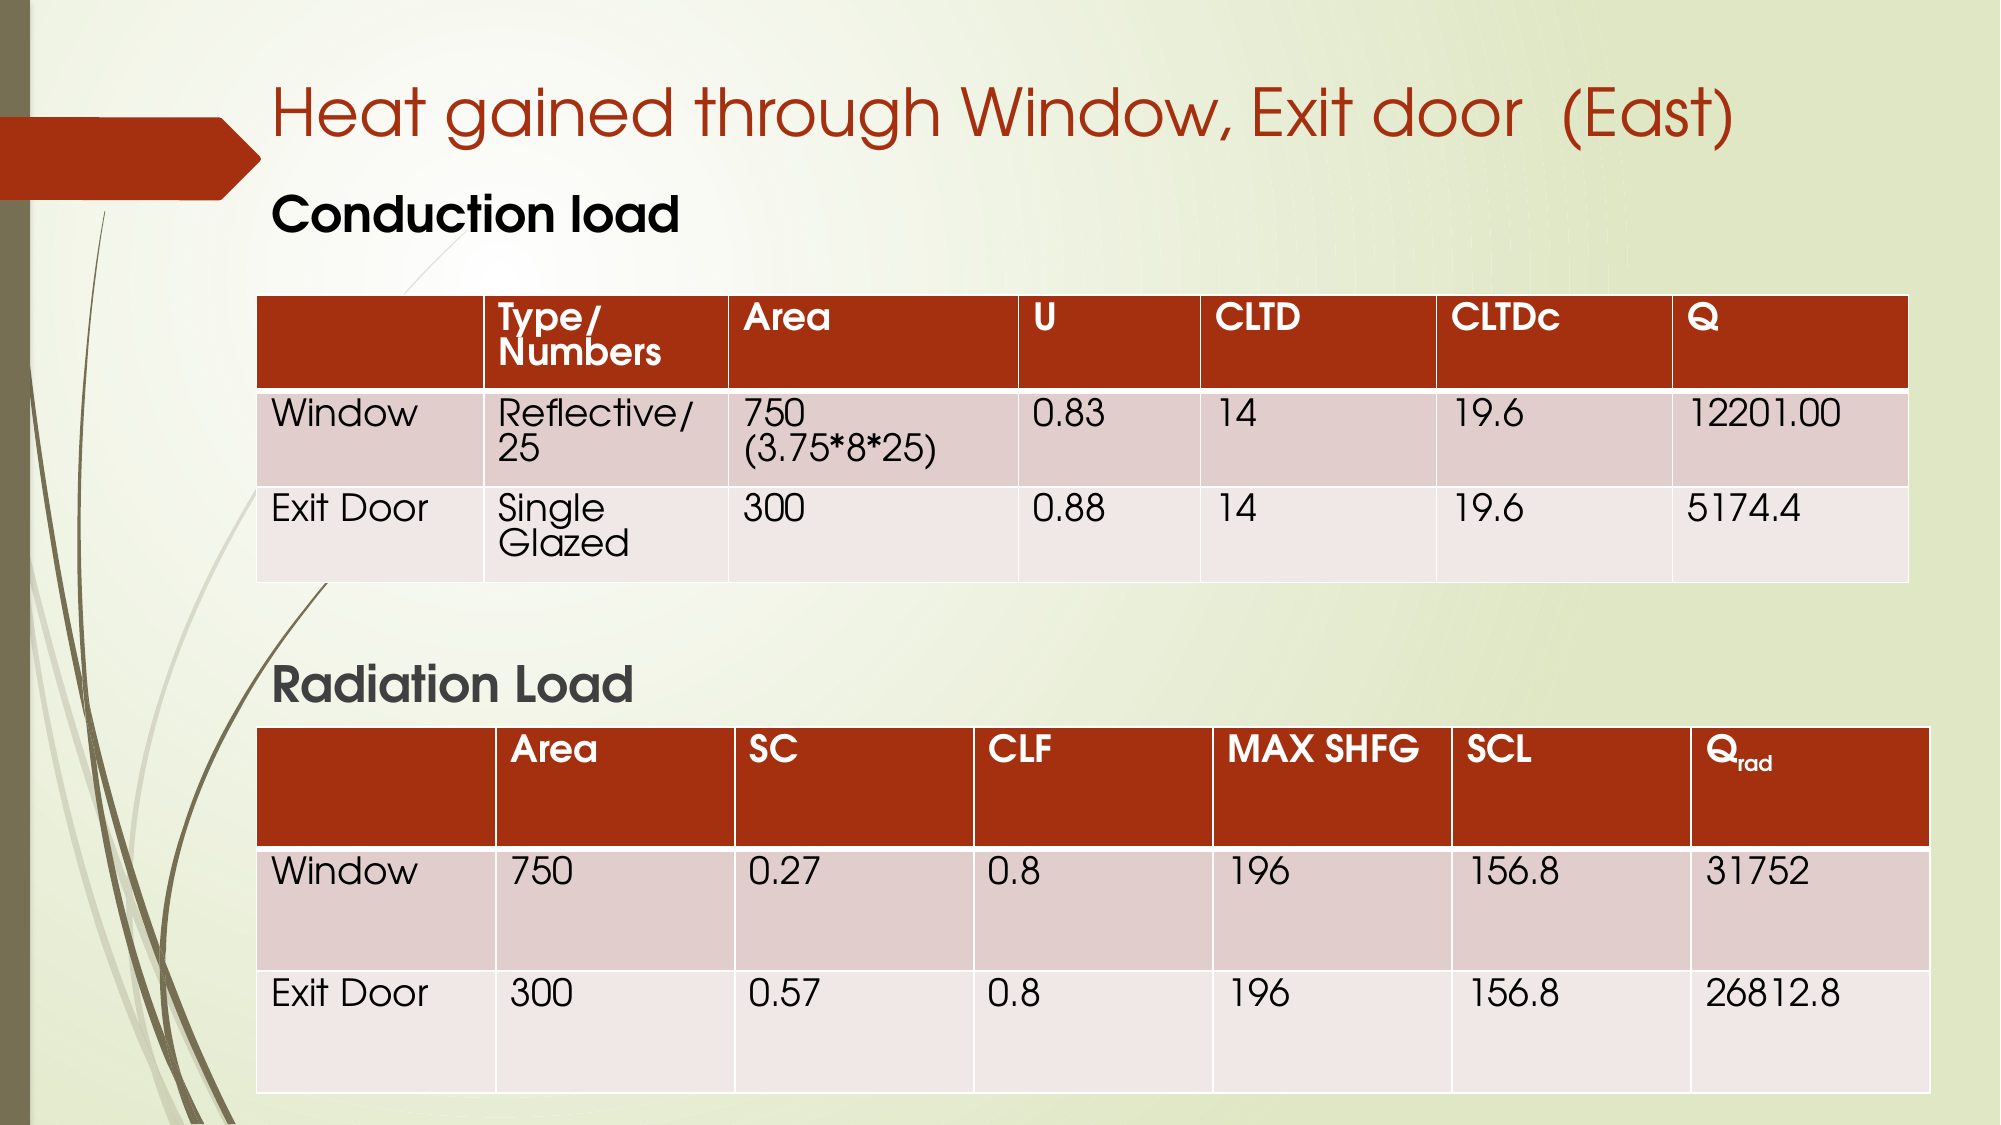

# Heat gained through Window, Exit door  (East)
Conduction load

|  | Type/Numbers | Area | U | CLTD | CLTDc | Q |
| --- | --- | --- | --- | --- | --- | --- |
| Window | Reflective/25 | 750 (3.75\*8\*25) | 0.83 | 14 | 19.6 | 12201.00 |
| Exit Door | Single Glazed | 300 | 0.88 | 14 | 19.6 | 5174.4 |
Radiation Load
|  | Area | SC | CLF | MAX SHFG | SCL | Qrad |
| --- | --- | --- | --- | --- | --- | --- |
| Window | 750 | 0.27 | 0.8 | 196 | 156.8 | 31752 |
| Exit Door | 300 | 0.57 | 0.8 | 196 | 156.8 | 26812.8 |